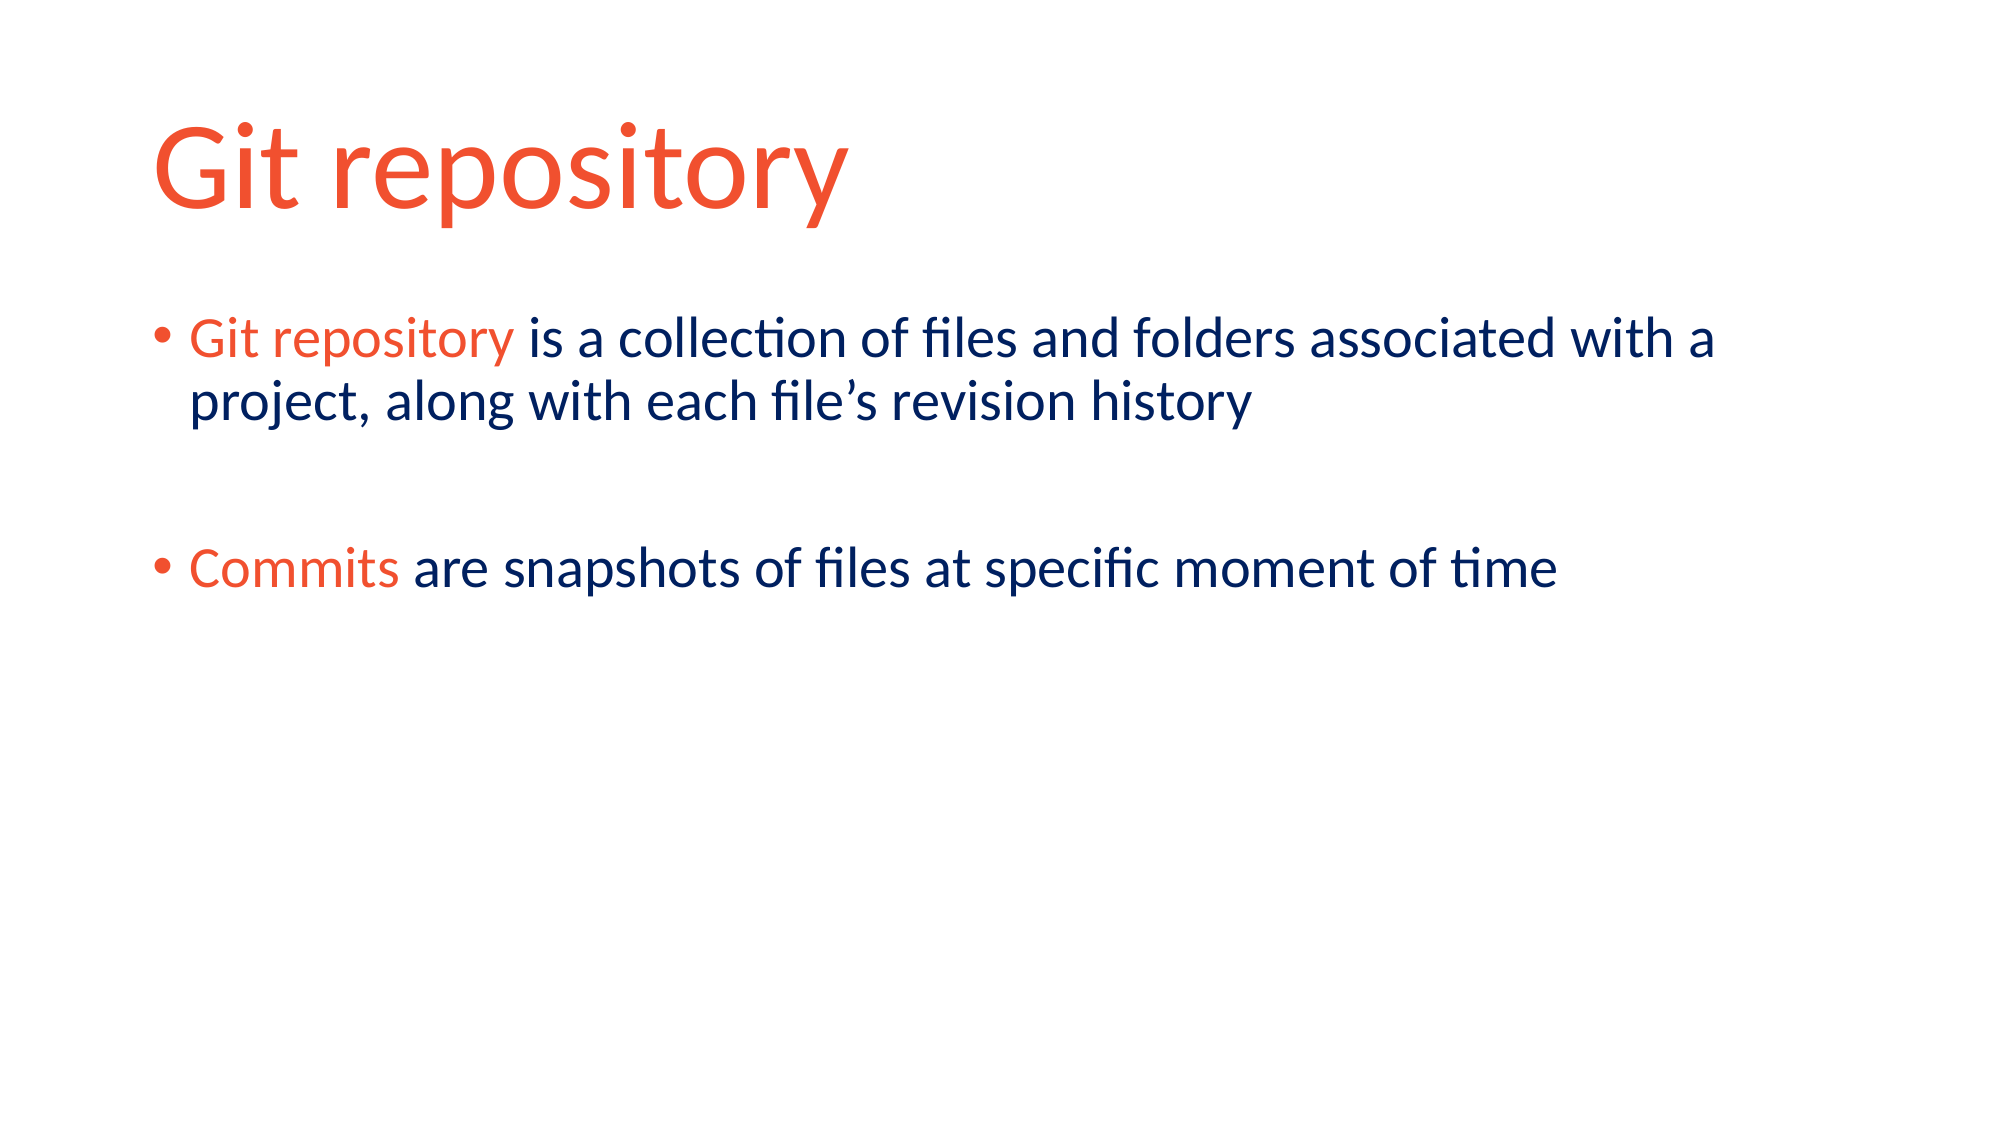

# Git repository
Git repository is a collection of files and folders associated with a project, along with each file’s revision history

Commits are snapshots of files at specific moment of time